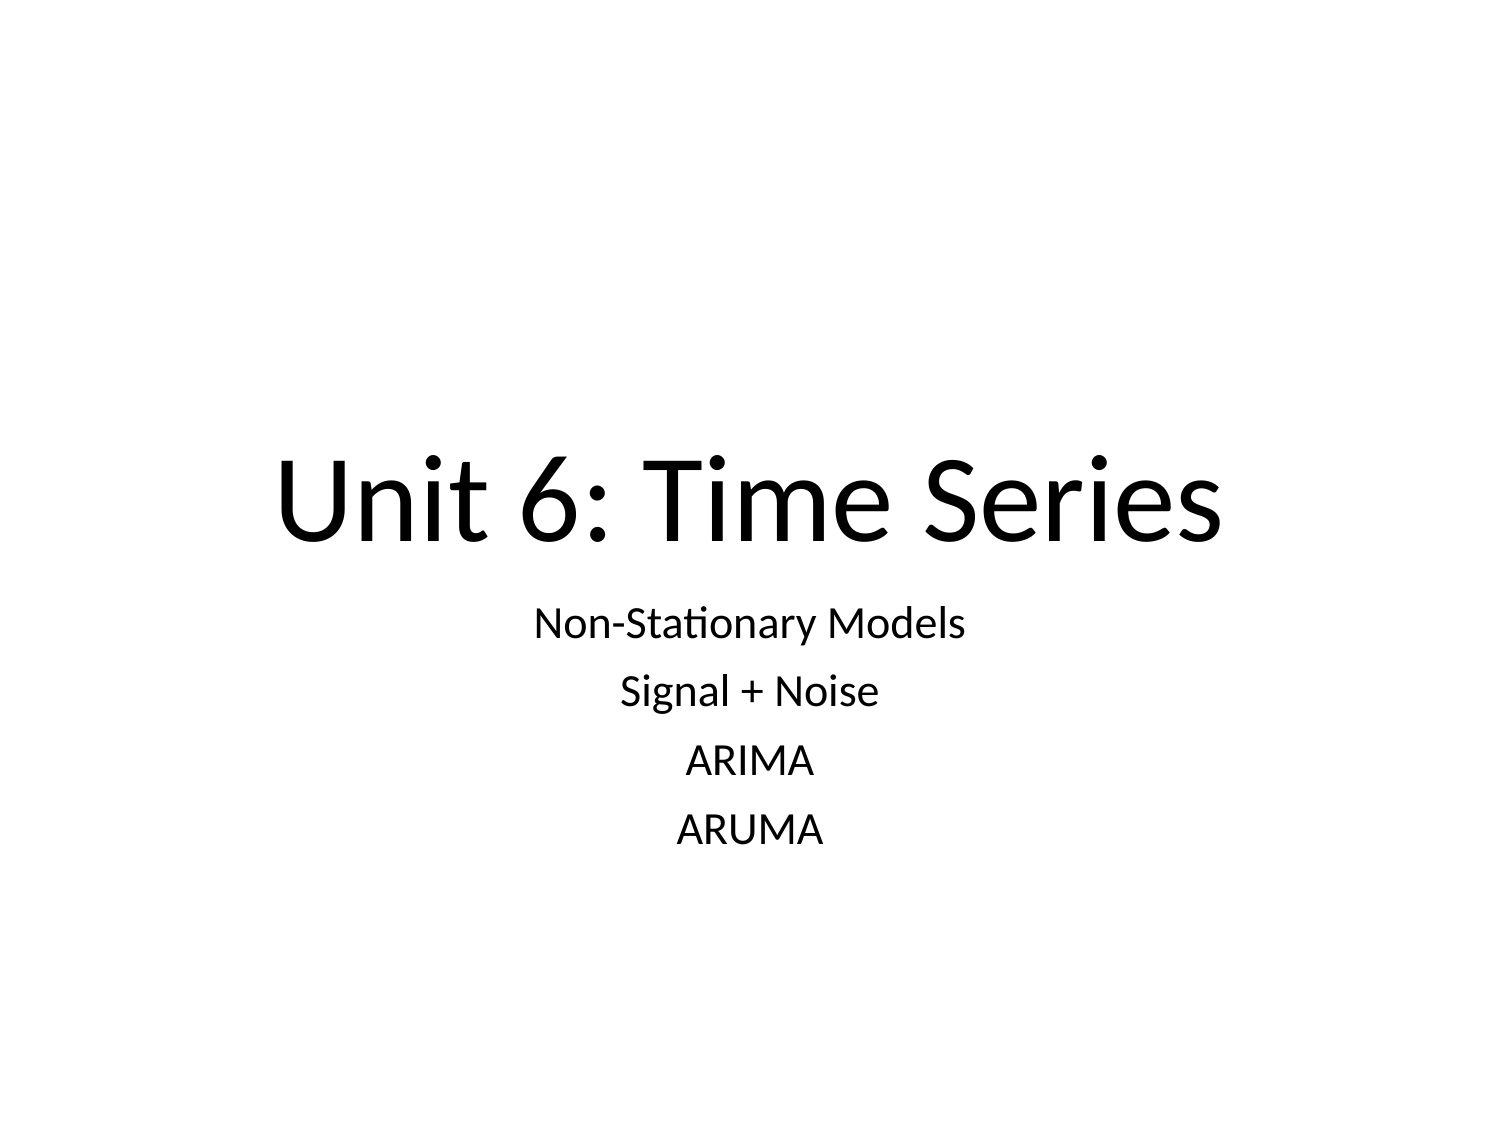

# Unit 6: Time Series
Non-Stationary Models
Signal + Noise
ARIMA
ARUMA